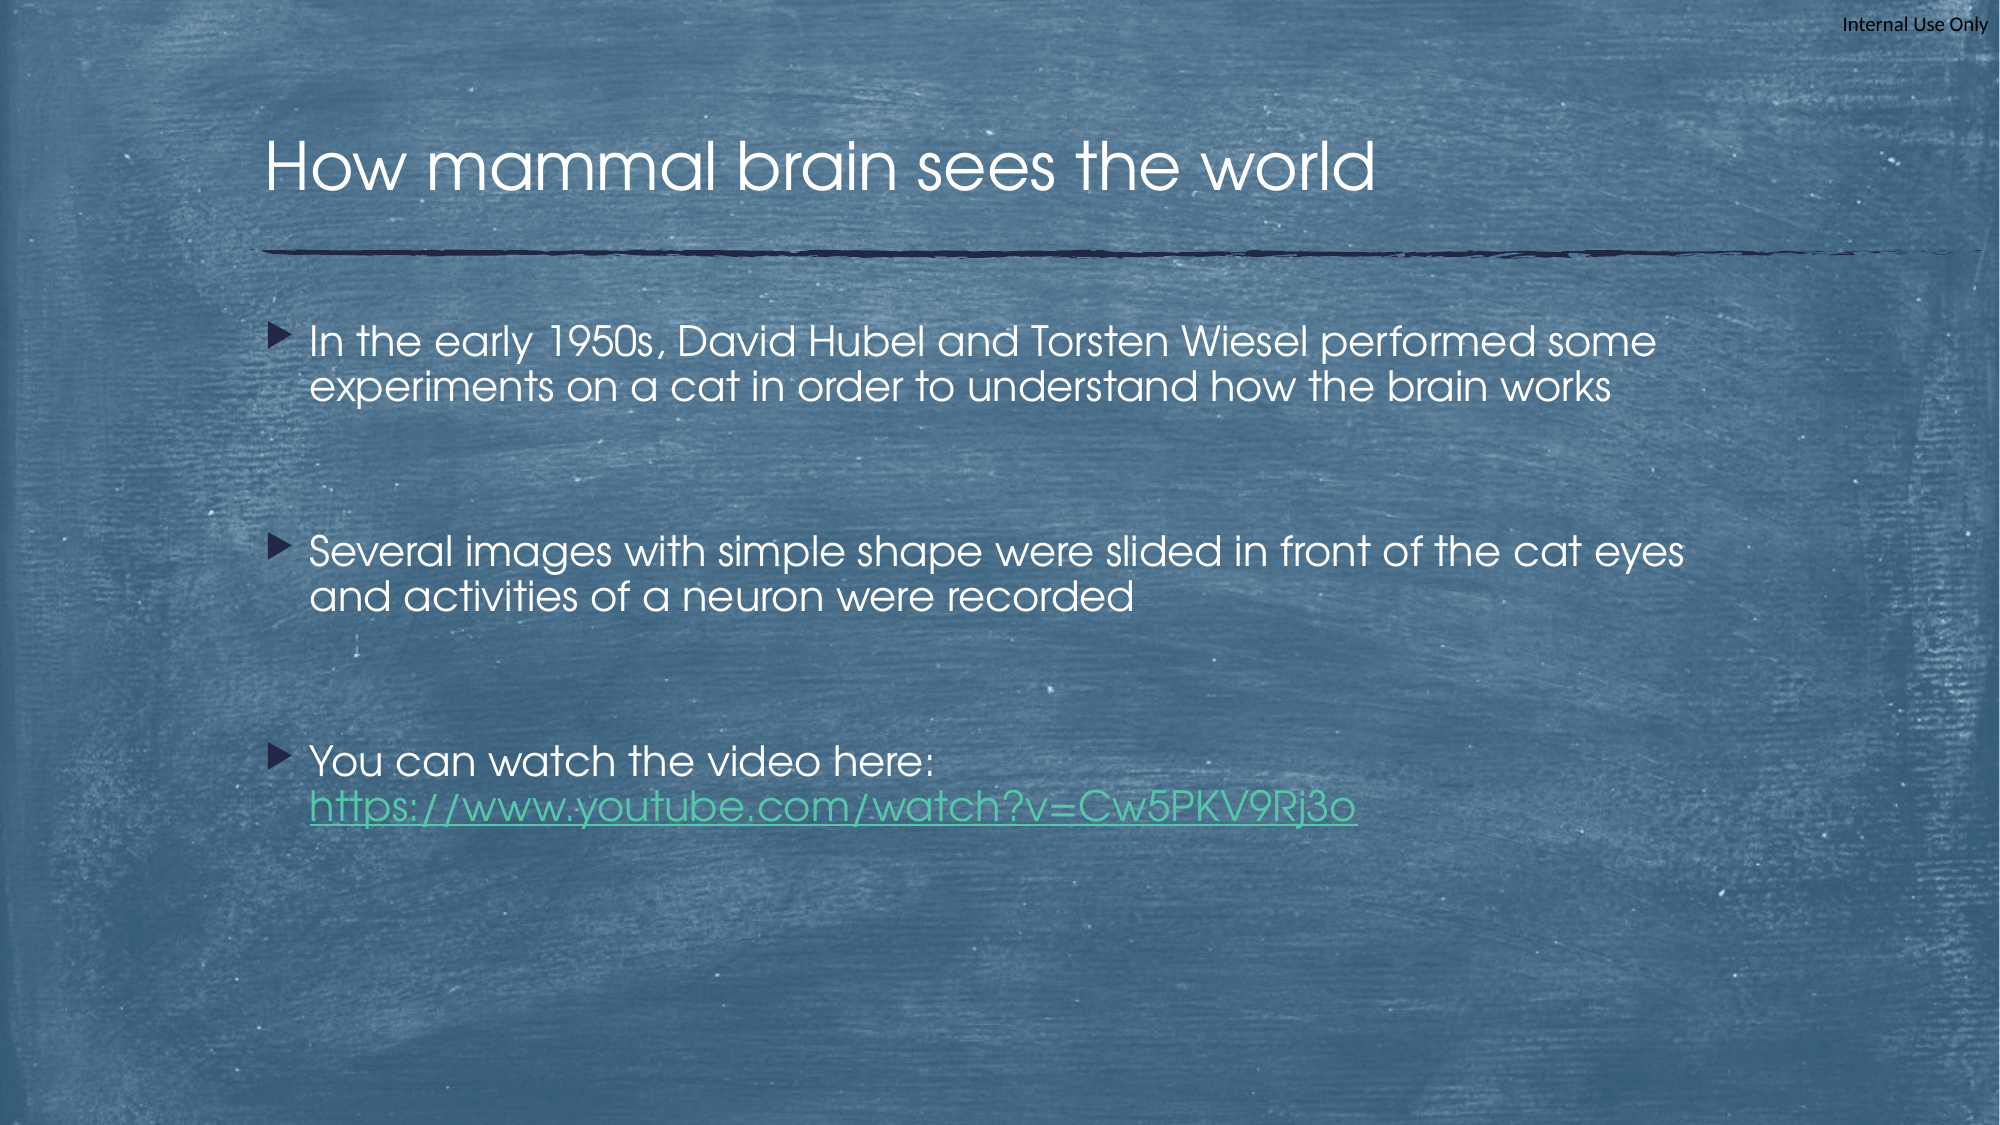

# How mammal brain sees the world
In the early 1950s, David Hubel and Torsten Wiesel performed some experiments on a cat in order to understand how the brain works

Several images with simple shape were slided in front of the cat eyes and activities of a neuron were recorded

You can watch the video here: https://www.youtube.com/watch?v=Cw5PKV9Rj3o